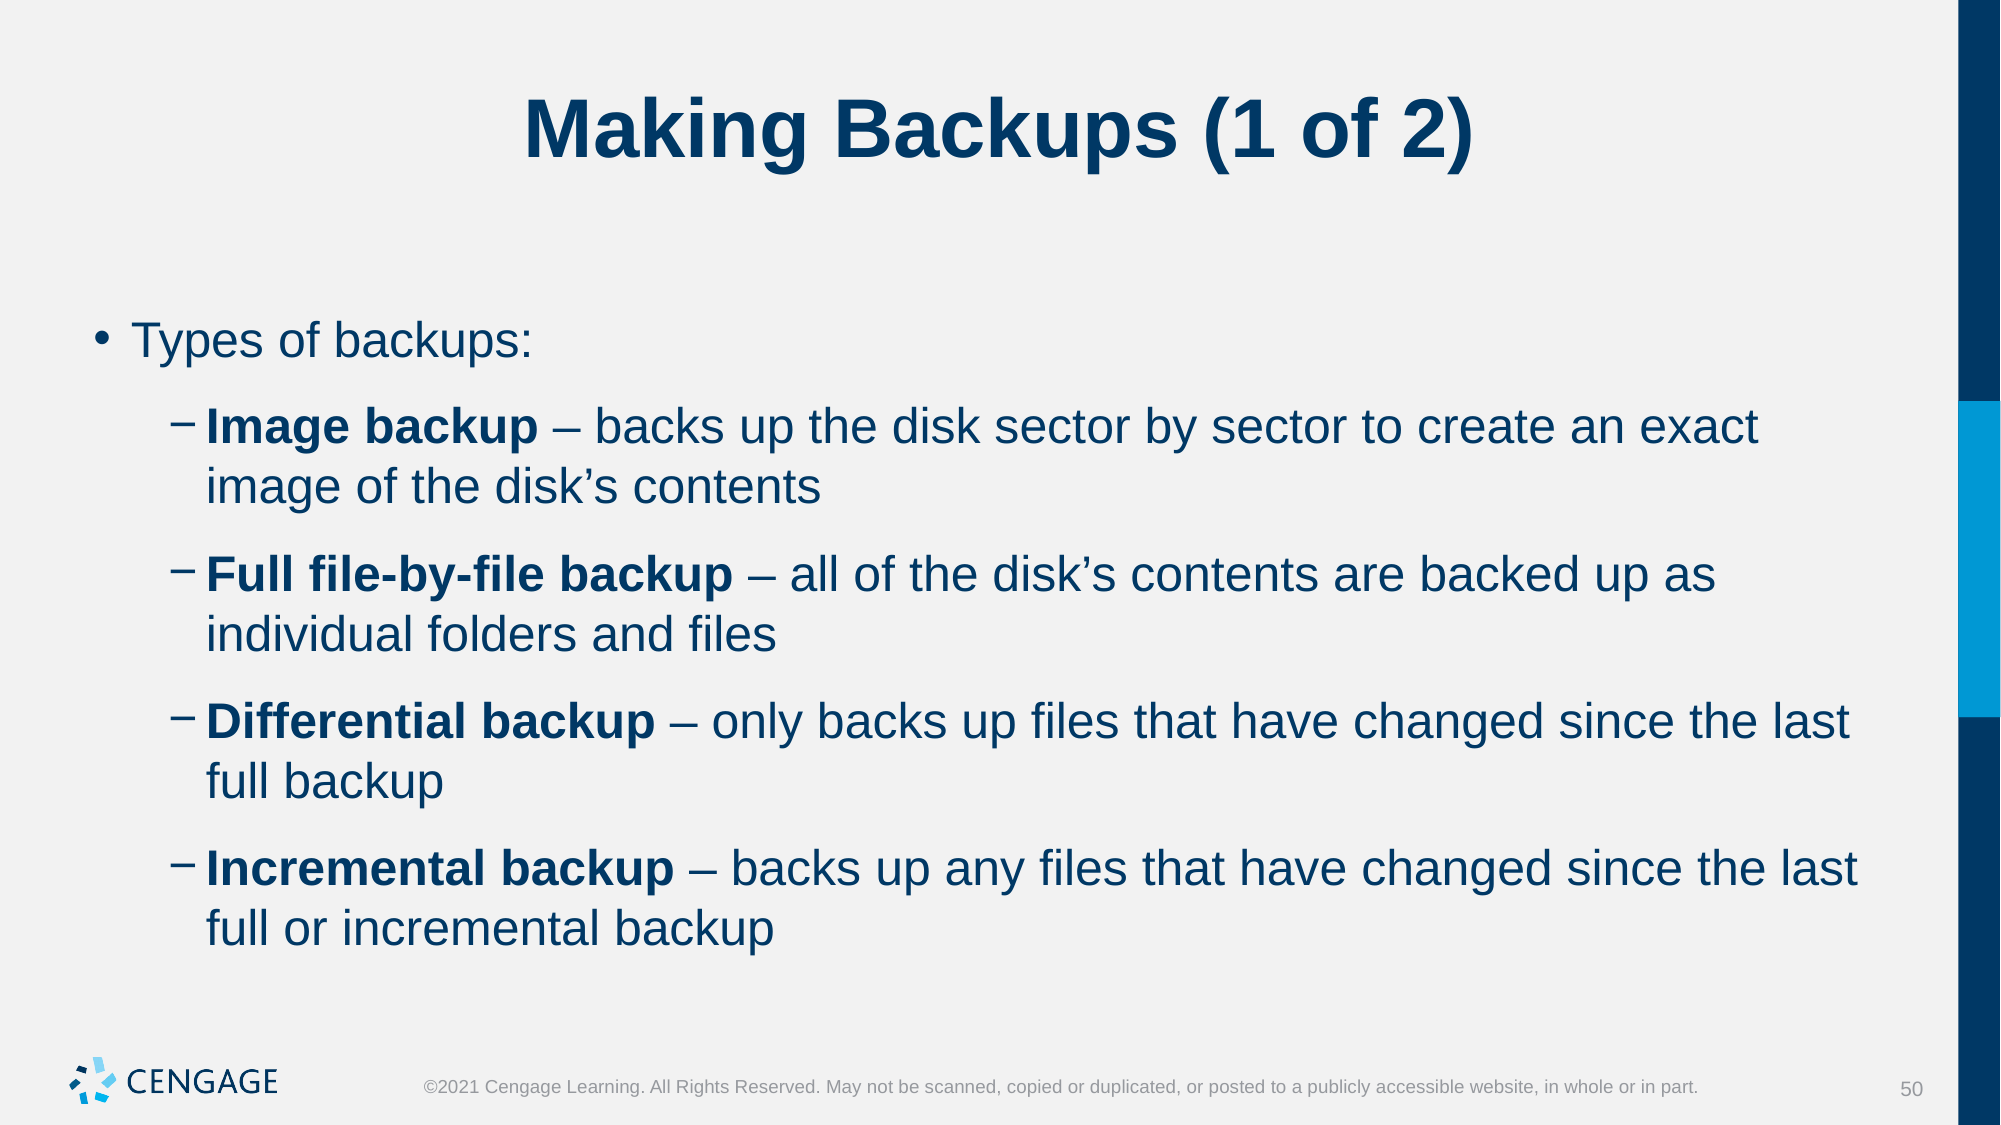

# Making Backups (1 of 2)
Types of backups:
Image backup – backs up the disk sector by sector to create an exact image of the disk’s contents
Full file-by-file backup – all of the disk’s contents are backed up as individual folders and files
Differential backup – only backs up files that have changed since the last full backup
Incremental backup – backs up any files that have changed since the last full or incremental backup